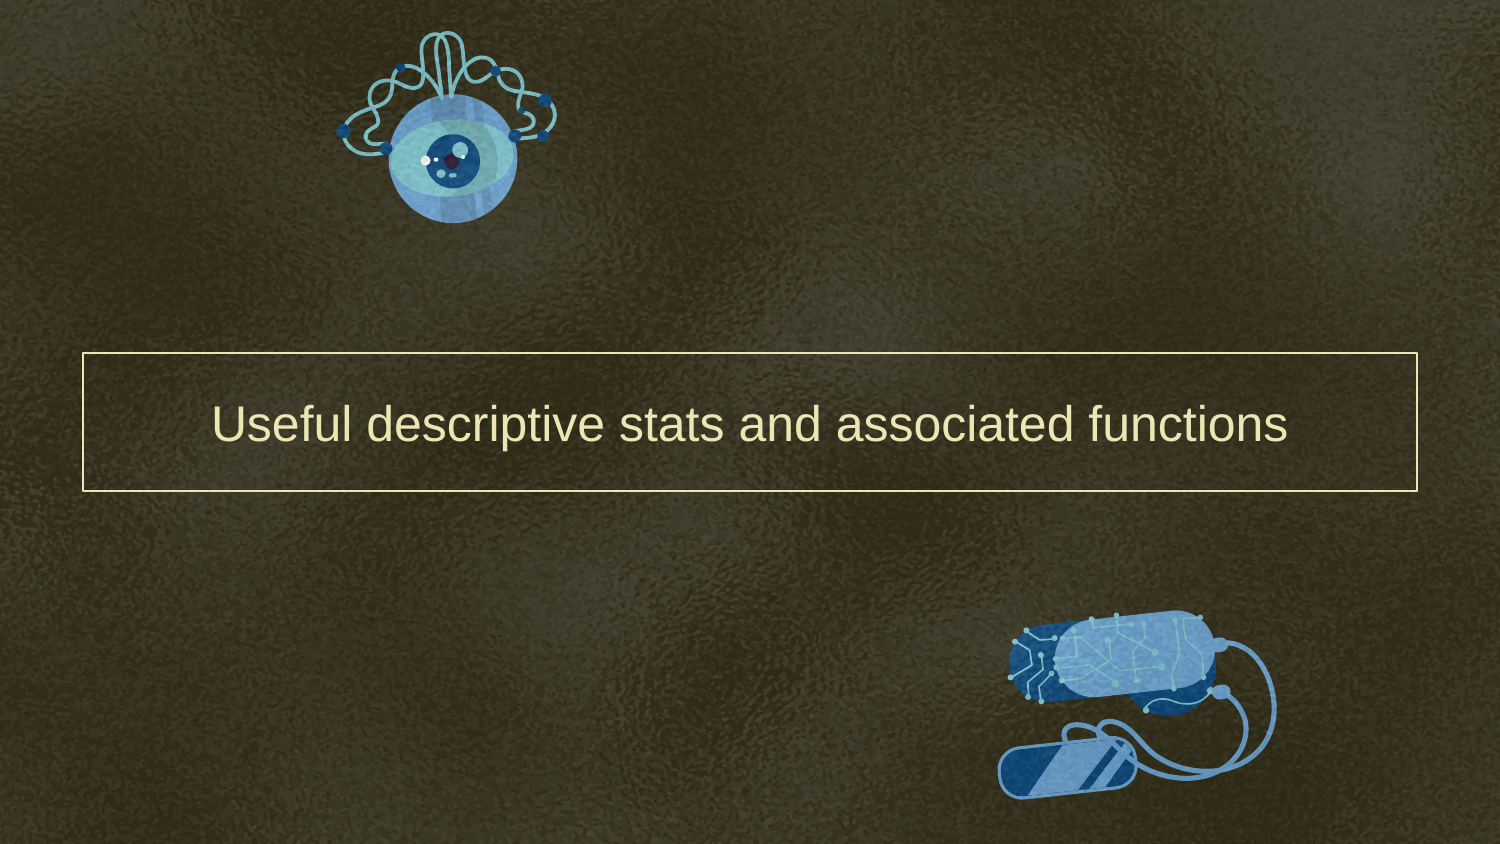

# Useful descriptive stats and associated functions